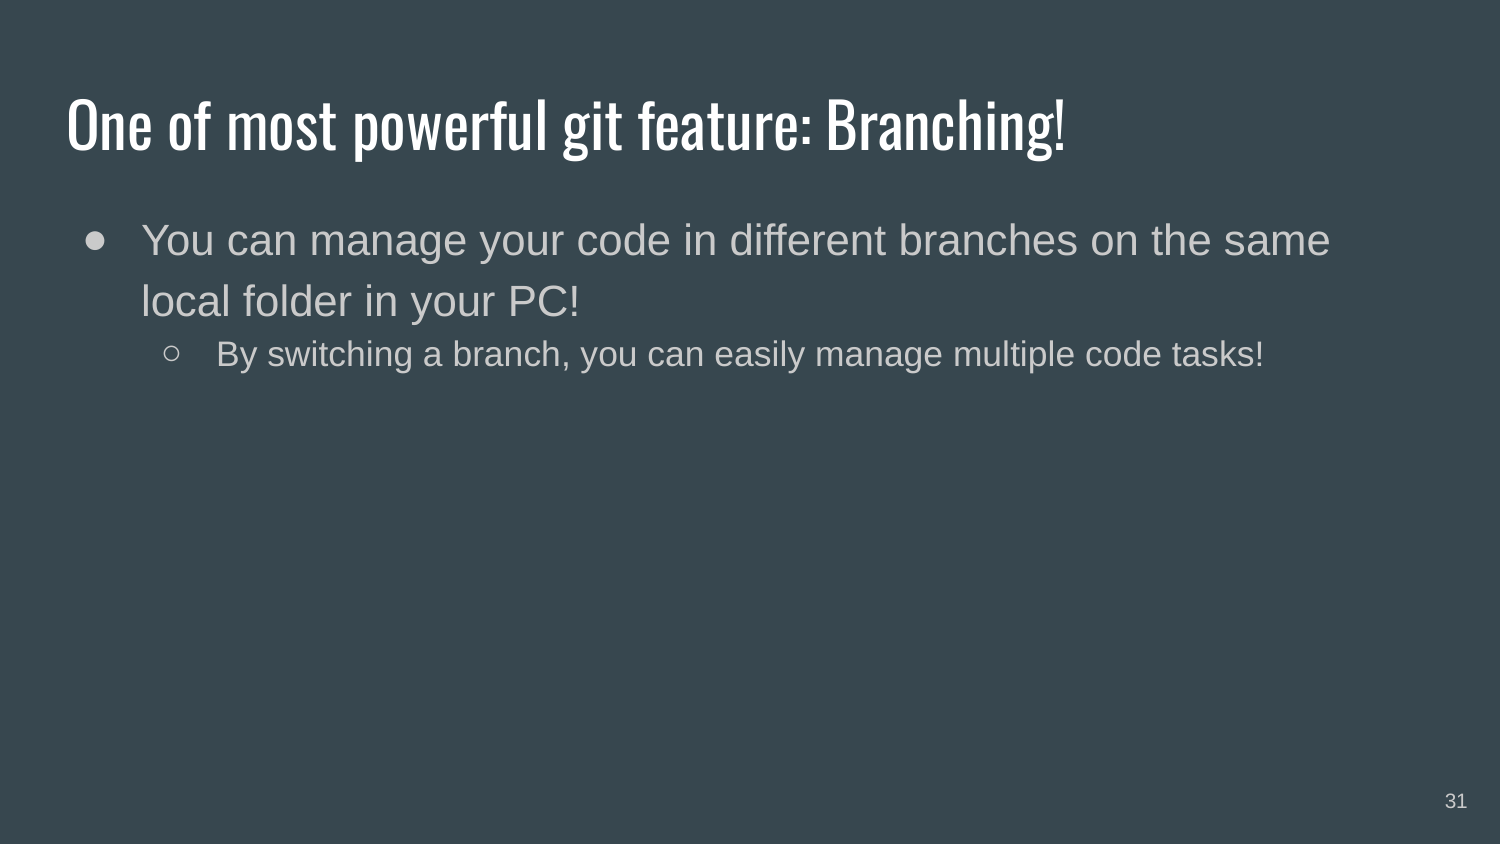

# One of most powerful git feature: Branching!
You can manage your code in different branches on the same local folder in your PC!
By switching a branch, you can easily manage multiple code tasks!
31